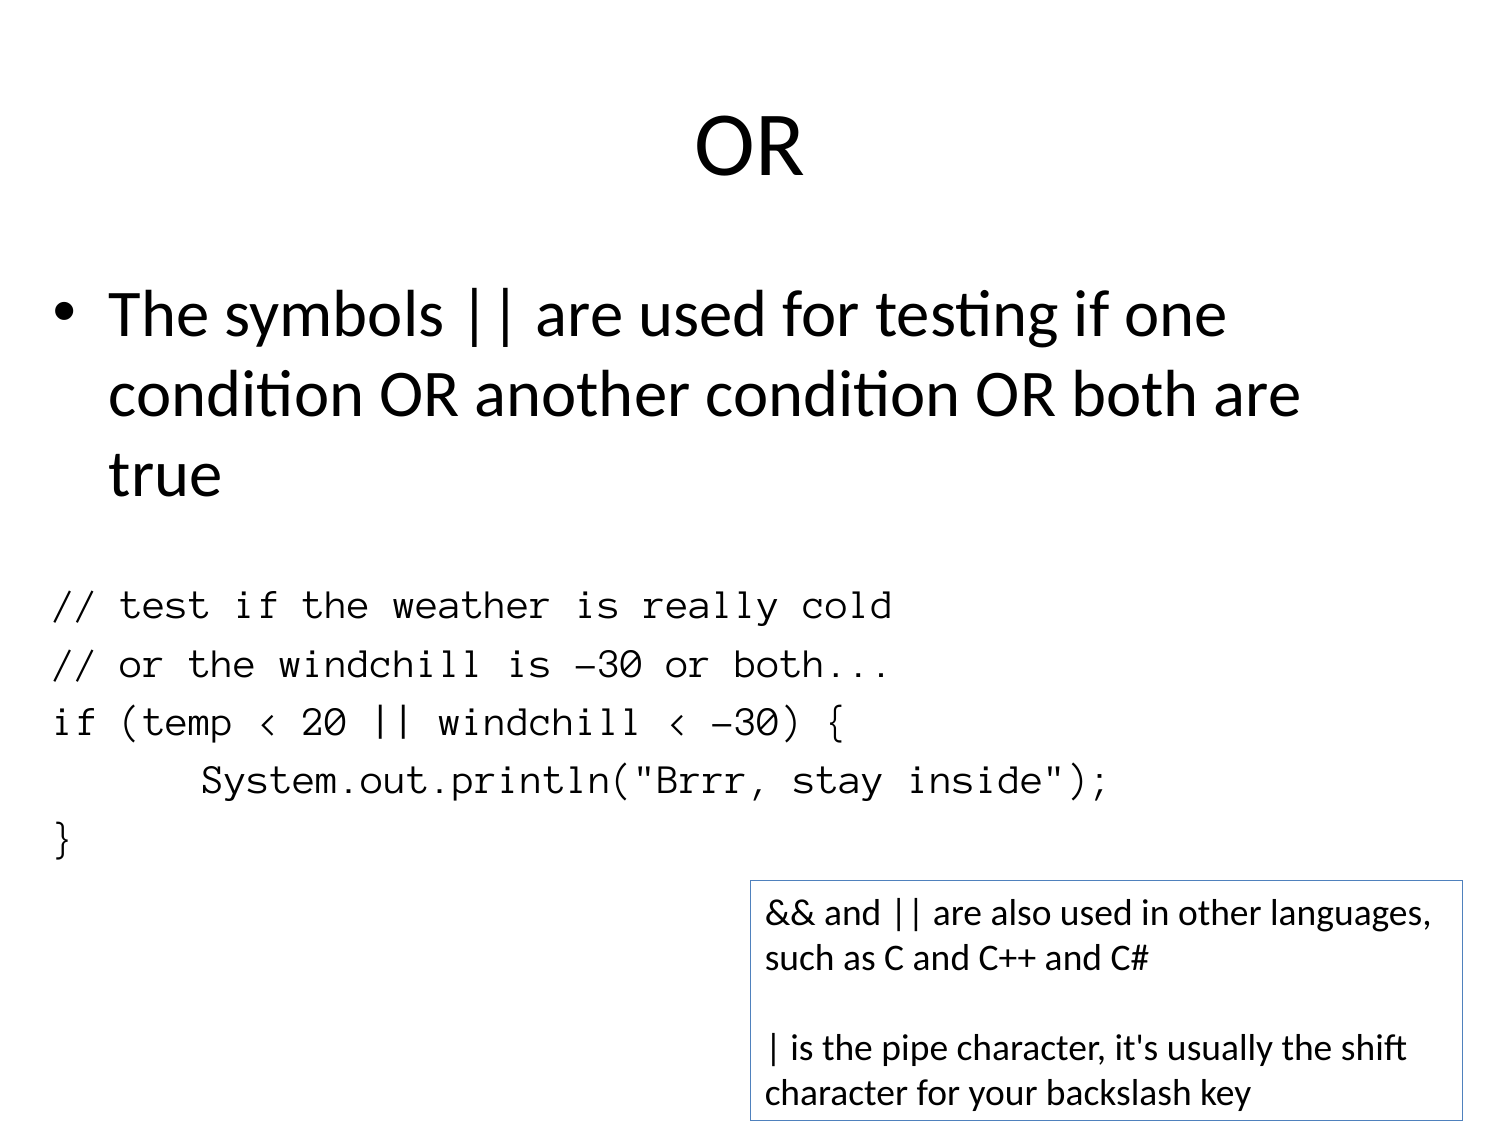

# OR
The symbols || are used for testing if one condition OR another condition OR both are true

// test if the weather is really cold
// or the windchill is -30 or both...
if (temp < 20 || windchill < -30) {
	System.out.println("Brrr, stay inside");
}

&& and || are also used in other languages, such as C and C++ and C#

| is the pipe character, it's usually the shift character for your backslash key